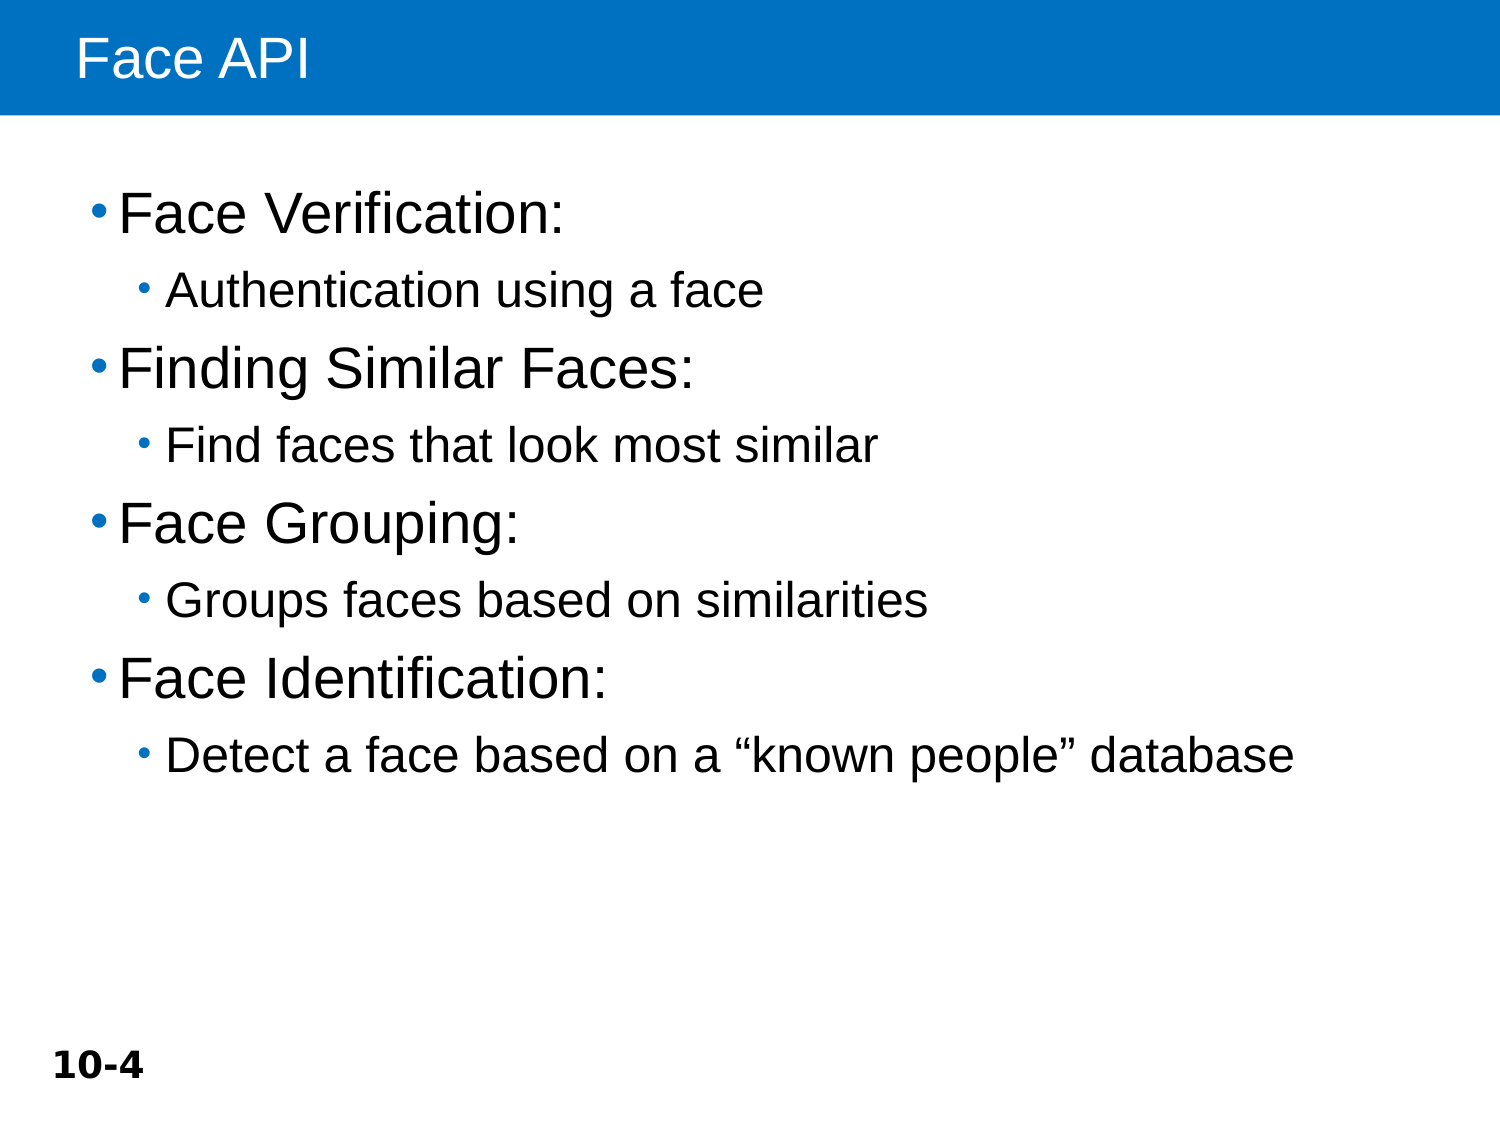

# Face API
Face Verification:
Authentication using a face
Finding Similar Faces:
Find faces that look most similar
Face Grouping:
Groups faces based on similarities
Face Identification:
Detect a face based on a “known people” database

10-4